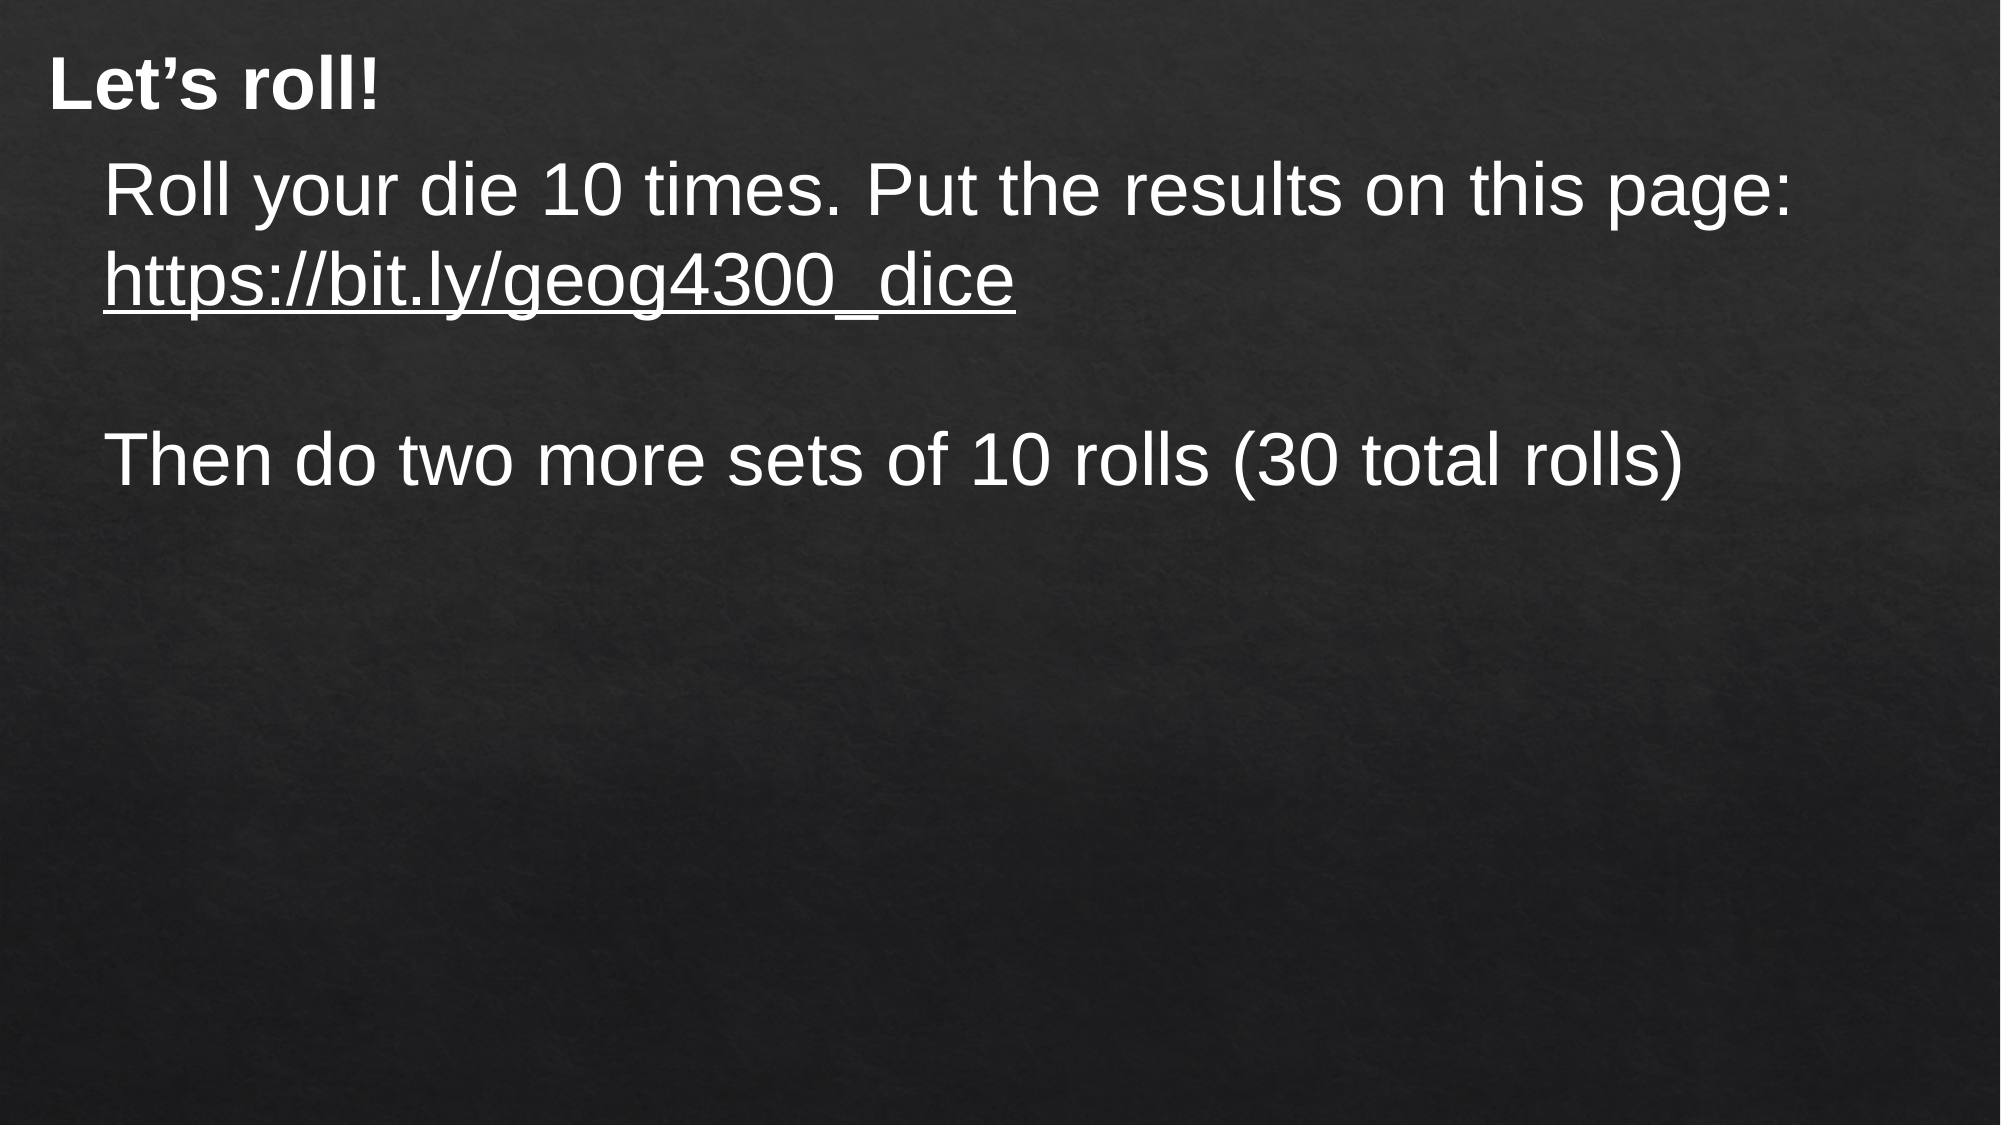

Let’s roll!
Roll your die 10 times. Put the results on this page:
https://bit.ly/geog4300_dice

Then do two more sets of 10 rolls (30 total rolls)